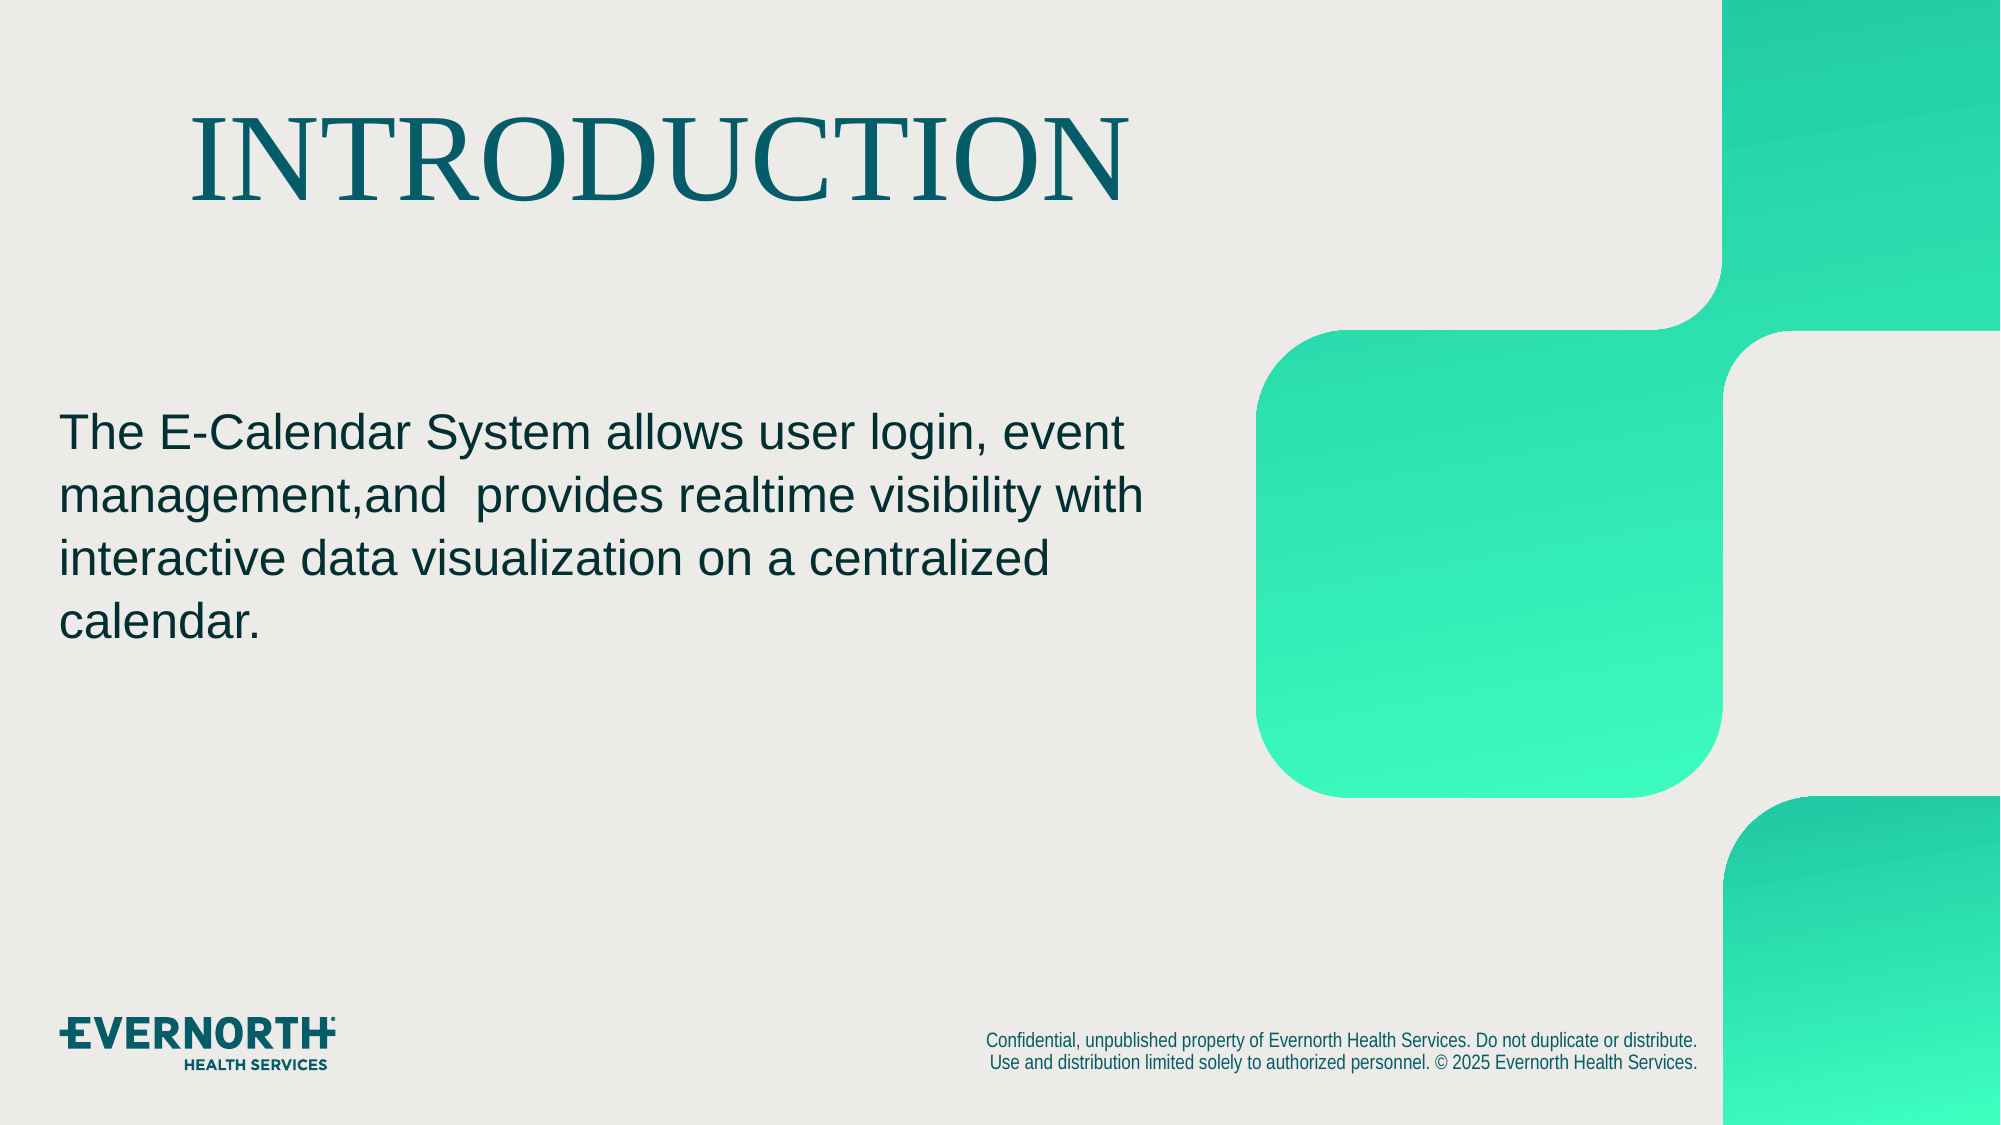

# INTRODUCTION
The E-Calendar System allows user login, event management,and  provides realtime visibility with interactive data visualization on a centralized calendar.

2